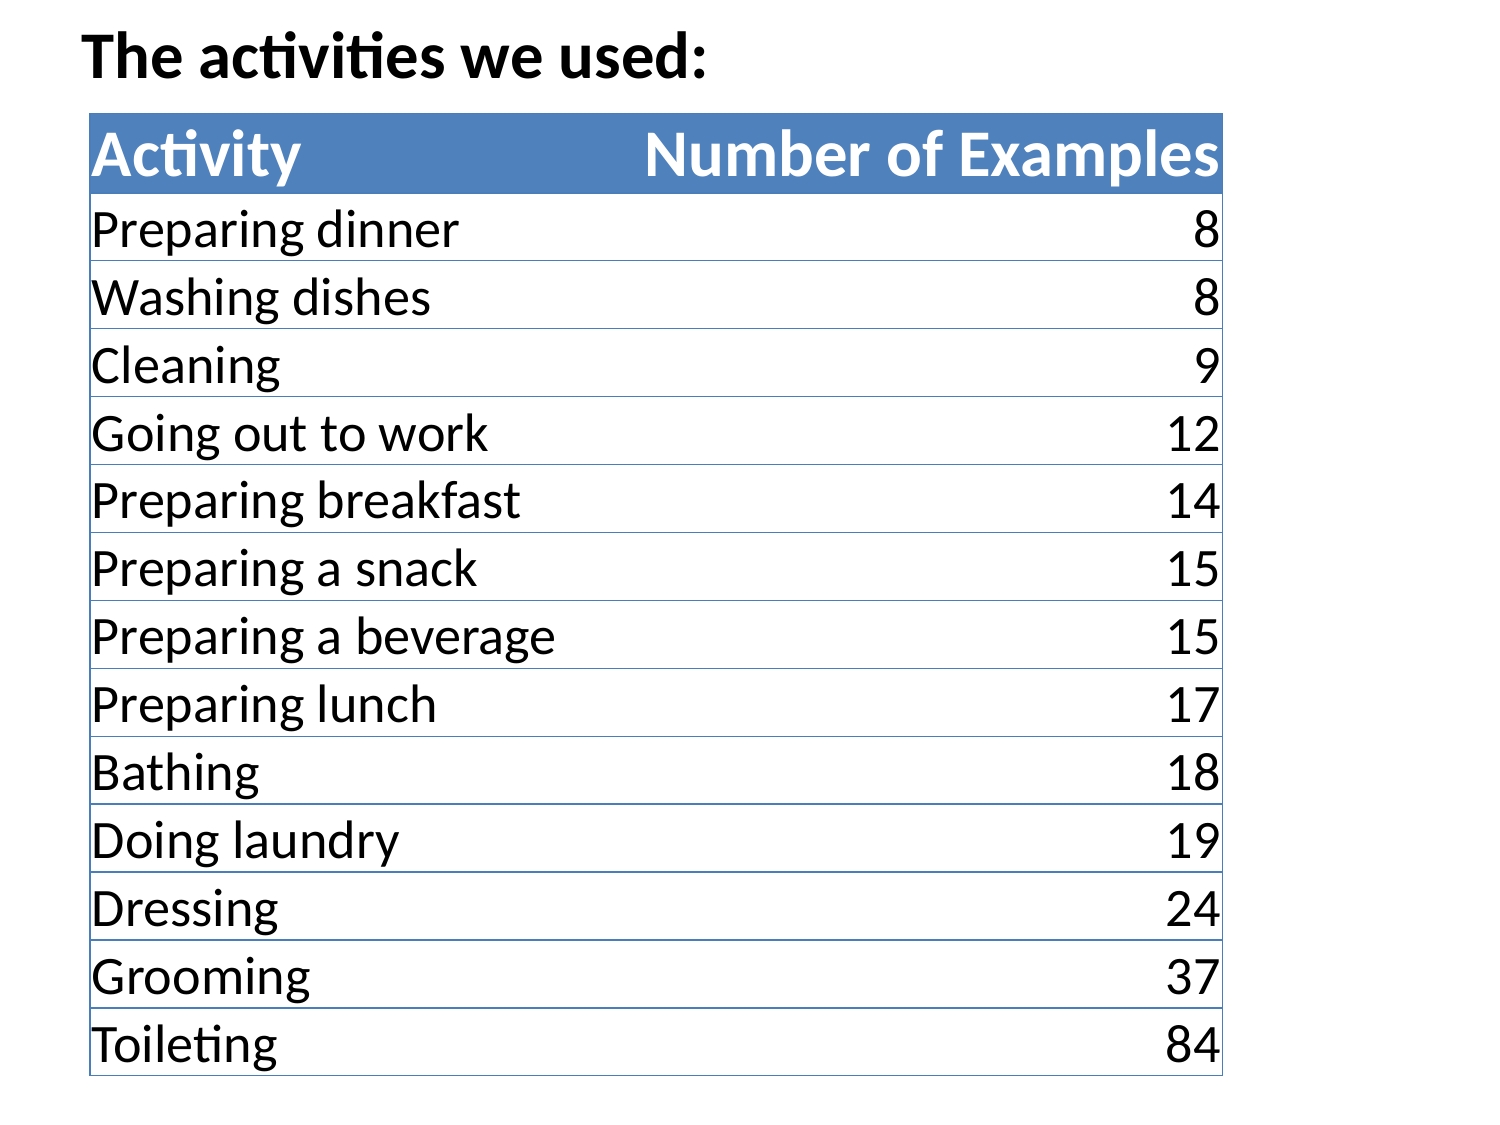

The activities we used:
| Activity | Number of Examples |
| --- | --- |
| Preparing dinner | 8 |
| Washing dishes | 8 |
| Cleaning | 9 |
| Going out to work | 12 |
| Preparing breakfast | 14 |
| Preparing a snack | 15 |
| Preparing a beverage | 15 |
| Preparing lunch | 17 |
| Bathing | 18 |
| Doing laundry | 19 |
| Dressing | 24 |
| Grooming | 37 |
| Toileting | 84 |